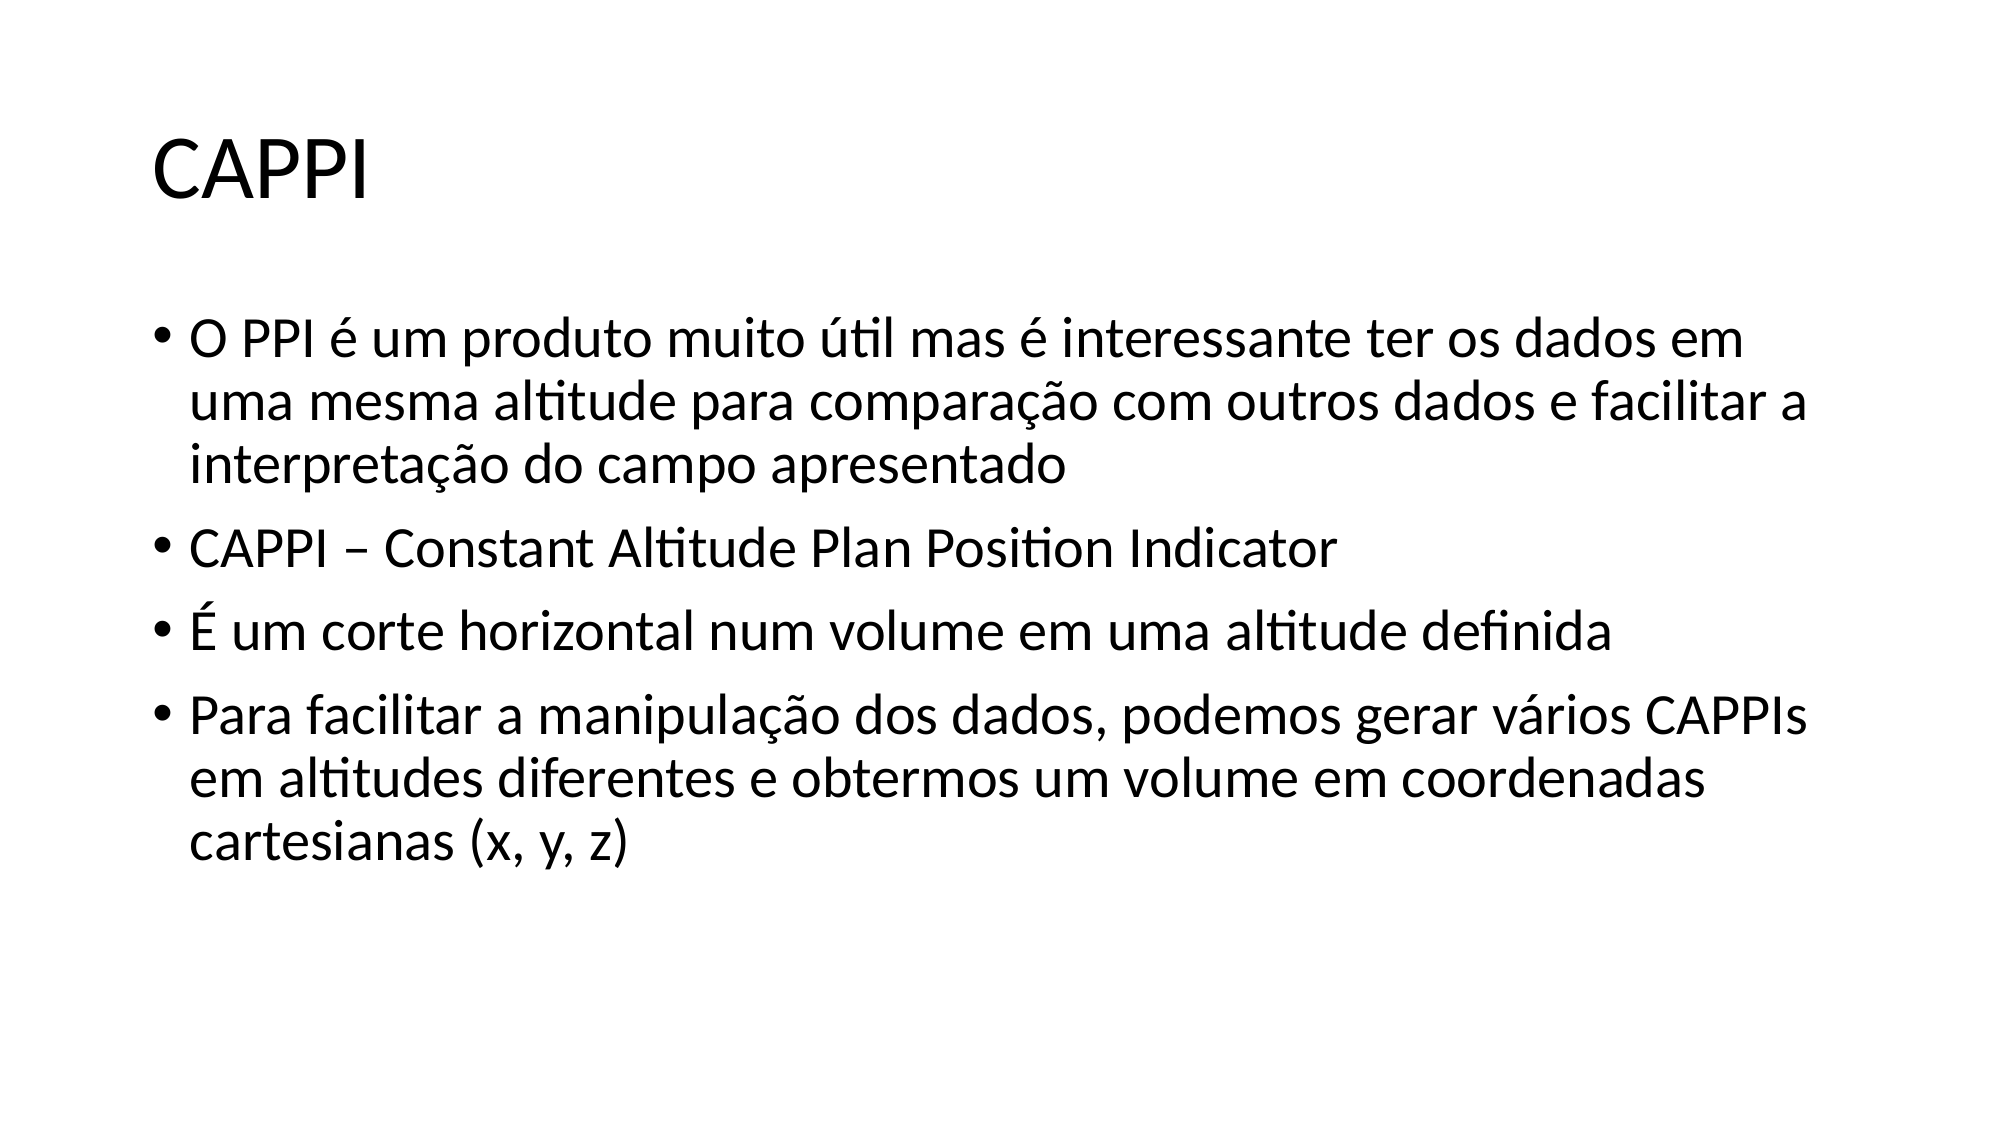

# CAPPI
O PPI é um produto muito útil mas é interessante ter os dados em uma mesma altitude para comparação com outros dados e facilitar a interpretação do campo apresentado
CAPPI – Constant Altitude Plan Position Indicator
É um corte horizontal num volume em uma altitude definida
Para facilitar a manipulação dos dados, podemos gerar vários CAPPIs em altitudes diferentes e obtermos um volume em coordenadas cartesianas (x, y, z)